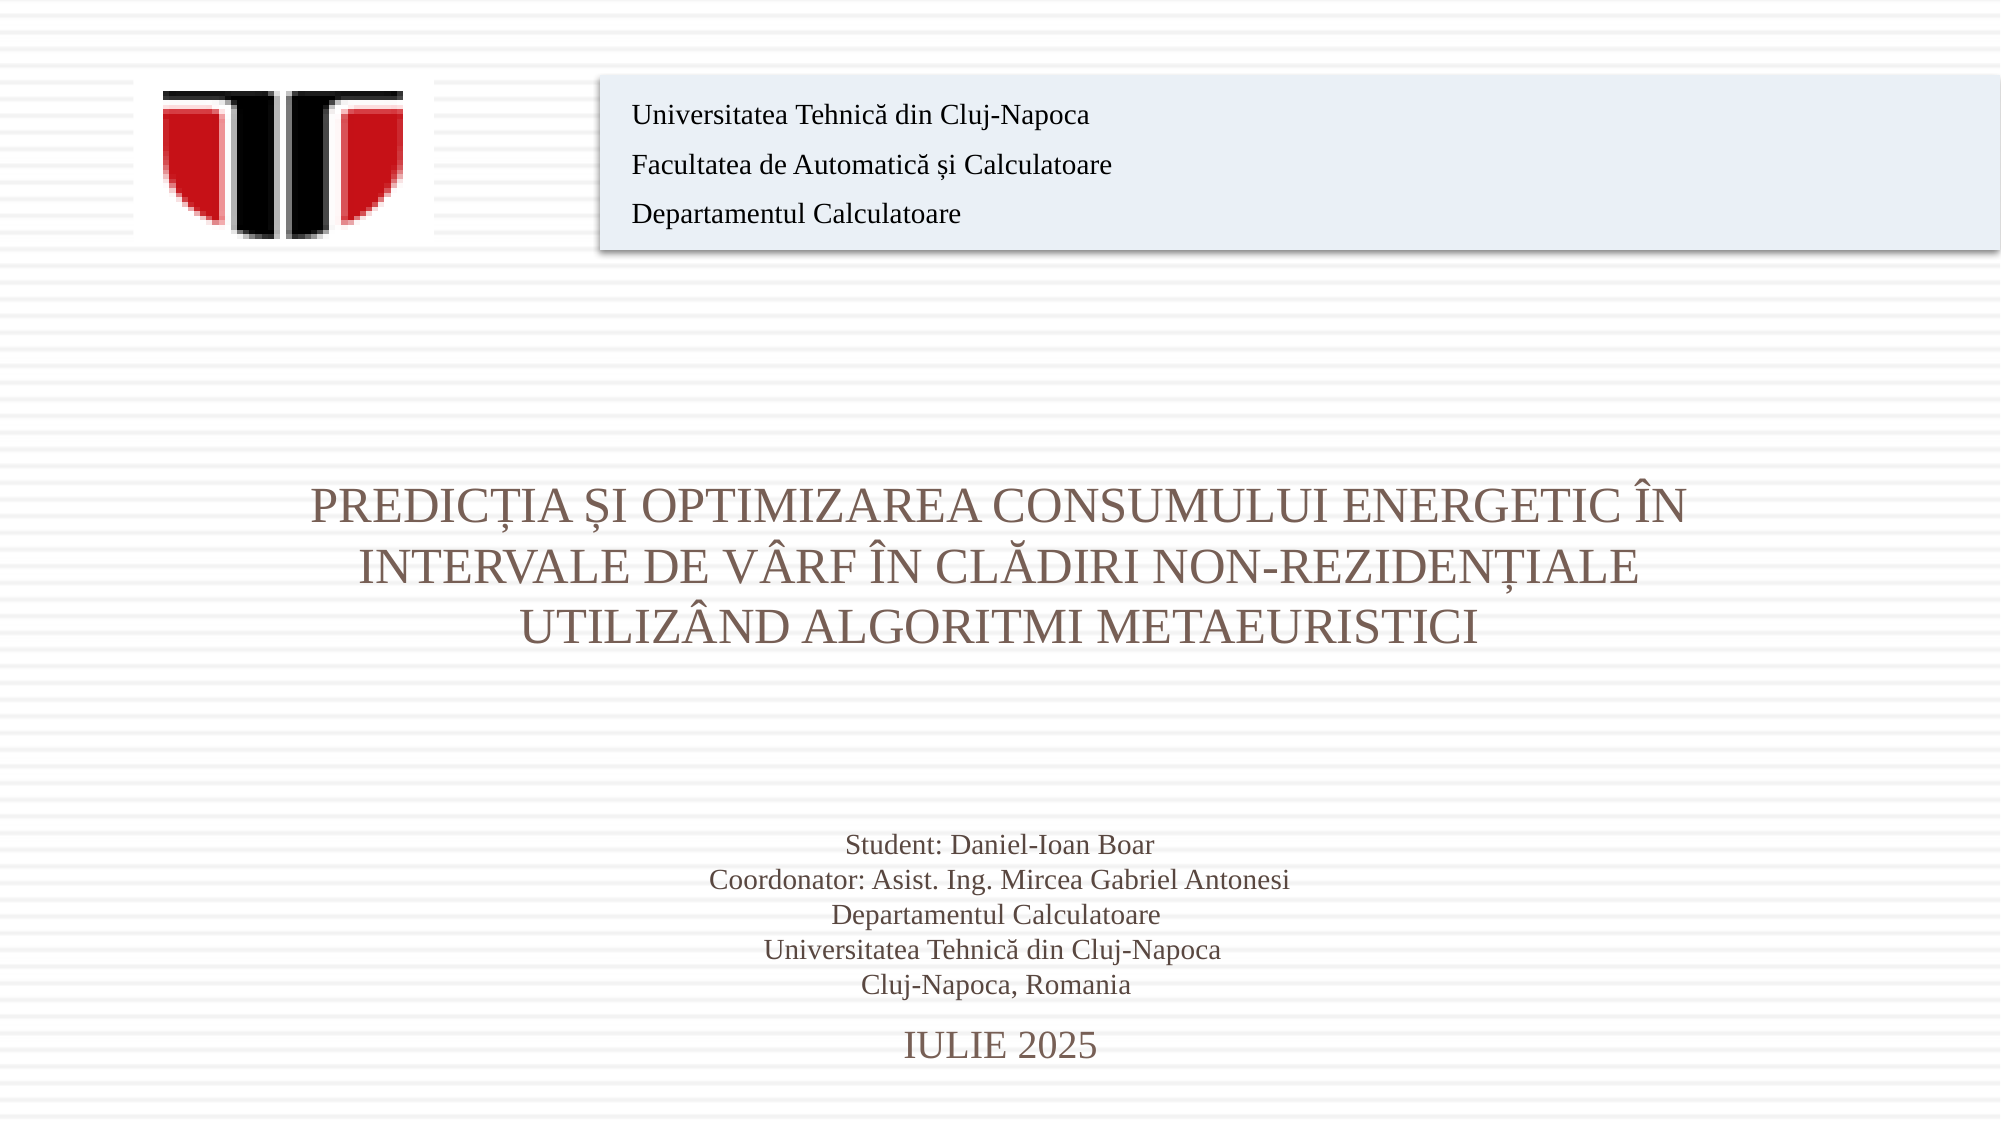

Universitatea Tehnică din Cluj-Napoca
Facultatea de Automatică și Calculatoare
Departamentul Calculatoare
PREDICȚIA ȘI OPTIMIZAREA CONSUMULUI ENERGETIC ÎN INTERVALE DE VÂRF ÎN CLĂDIRI NON-REZIDENȚIALE UTILIZÂND ALGORITMI METAEURISTICI
Student: Daniel-Ioan Boar
Coordonator: Asist. Ing. Mircea Gabriel Antonesi
Departamentul Calculatoare
Universitatea Tehnică din Cluj-Napoca
Cluj-Napoca, Romania
IULIE 2025